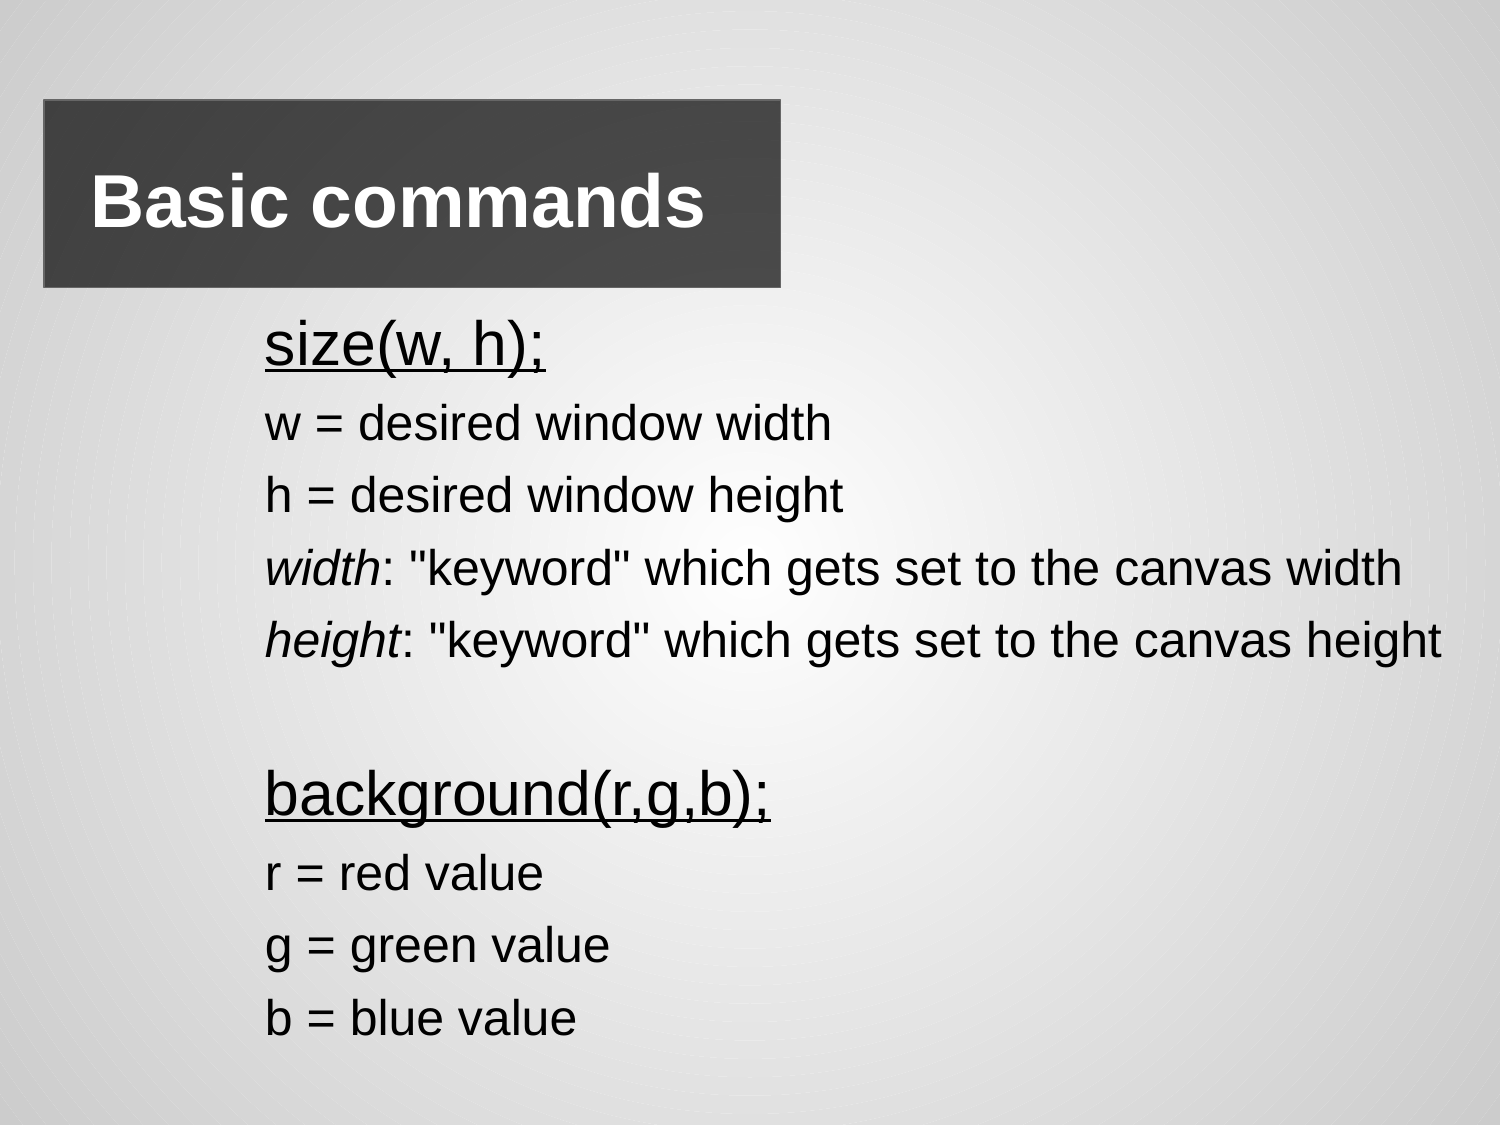

# Basic commands

size(w, h);
w = desired window width
h = desired window height
width: "keyword" which gets set to the canvas width
height: "keyword" which gets set to the canvas height

background(r,g,b);
r = red value
g = green value
b = blue value